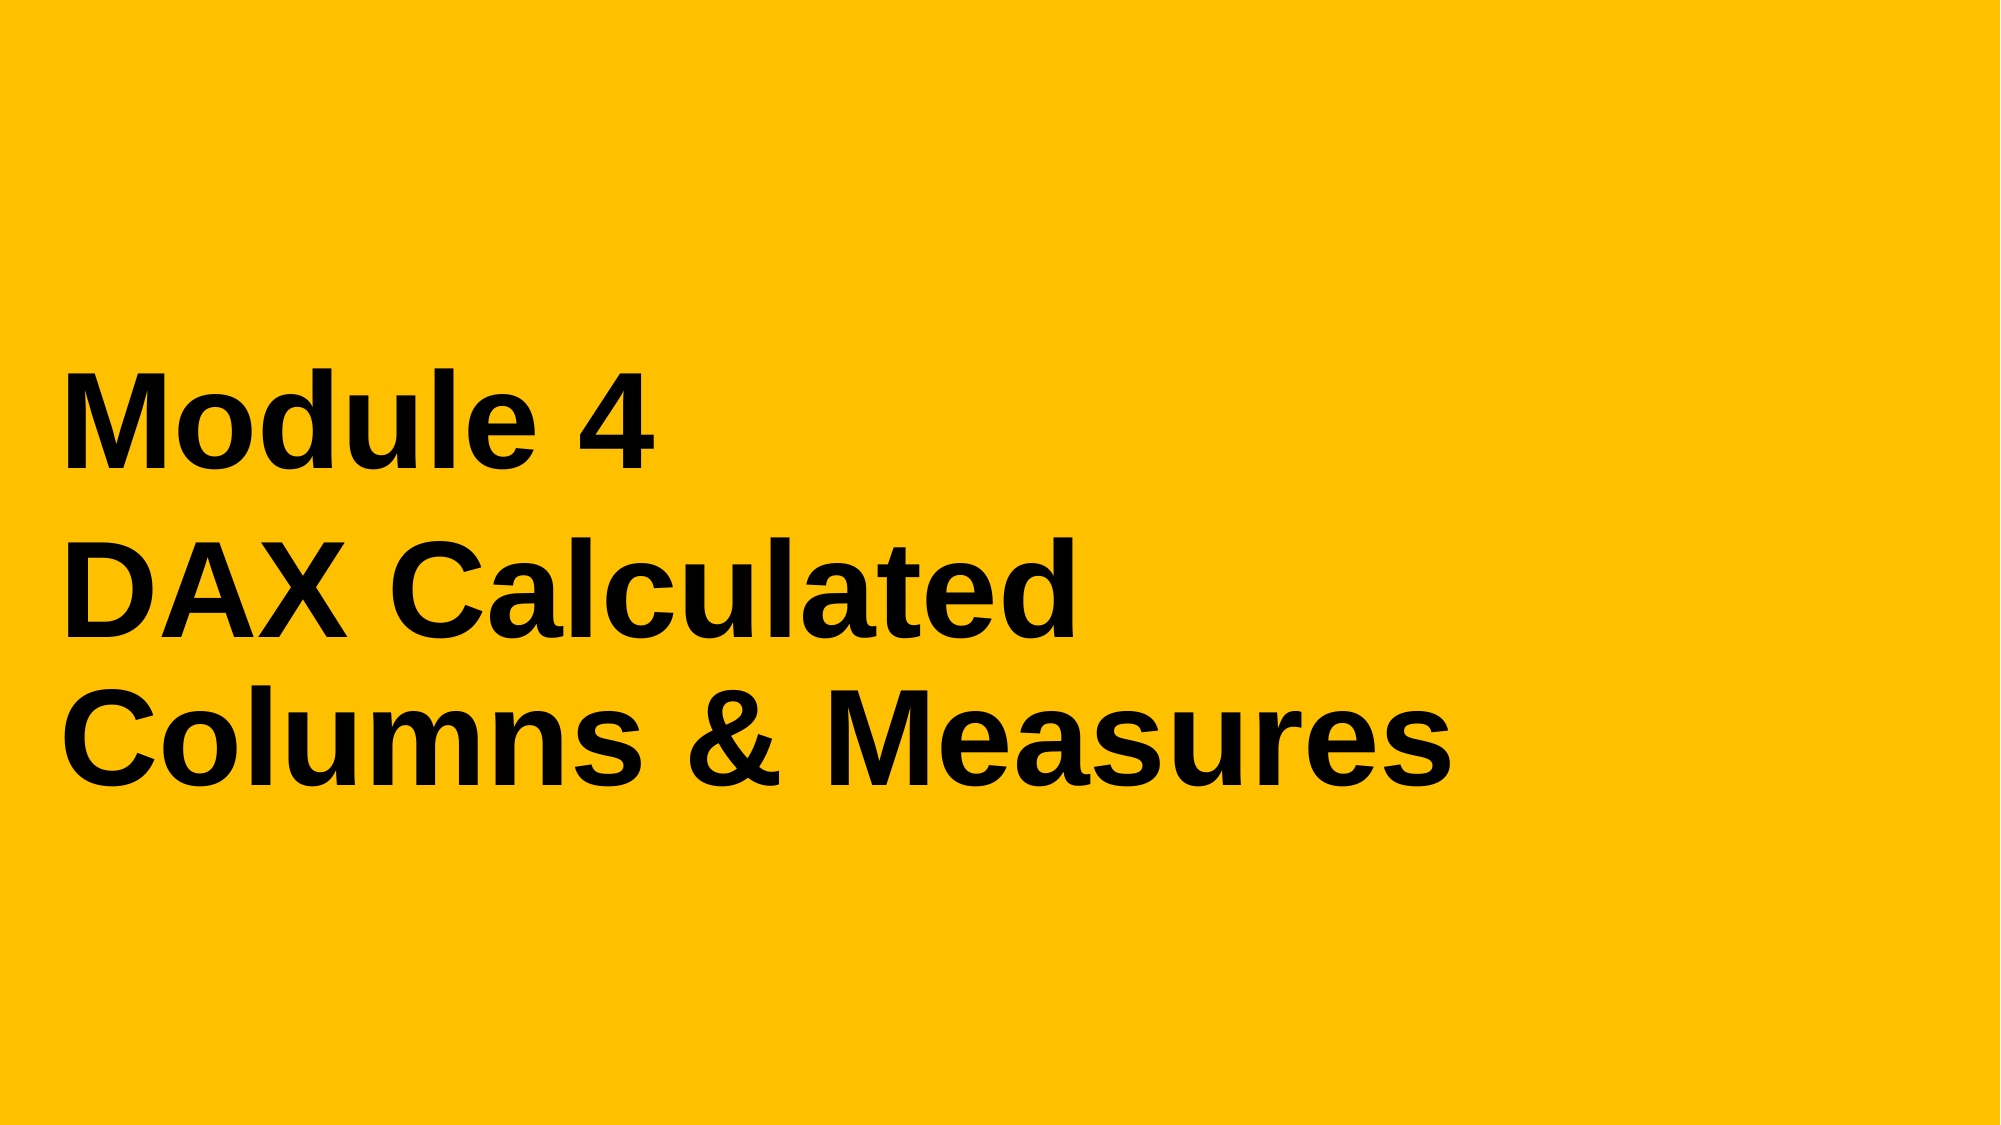

Module 4
DAX Calculated Columns & Measures